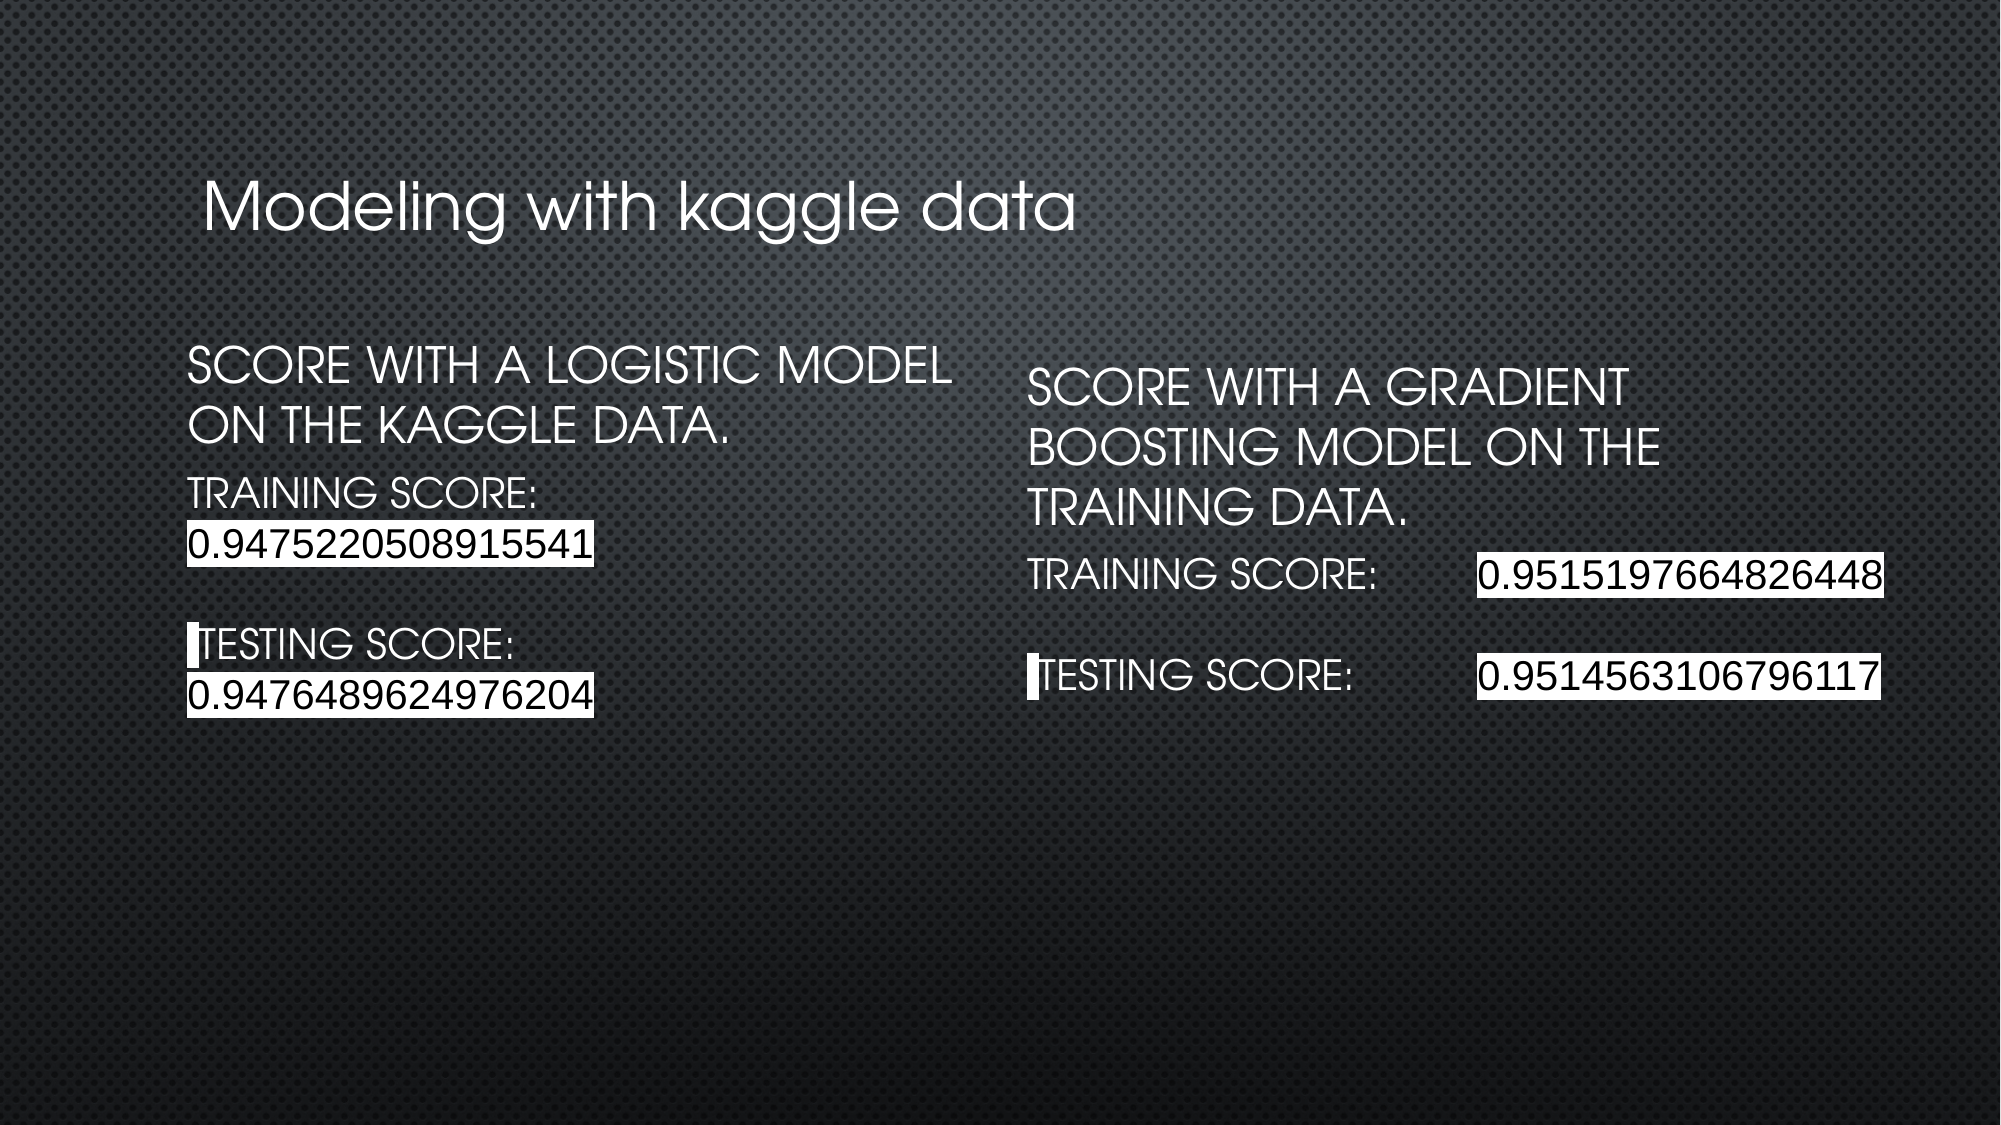

# Modeling with kaggle data
Score with a logistic model on the kaggle data.
Training Score: 	0.9475220508915541

 Testing Score:	0.9476489624976204
Score with a gradient boosting model on the training data.
Training Score: 	0.9515197664826448

 Testing Score:	0.9514563106796117